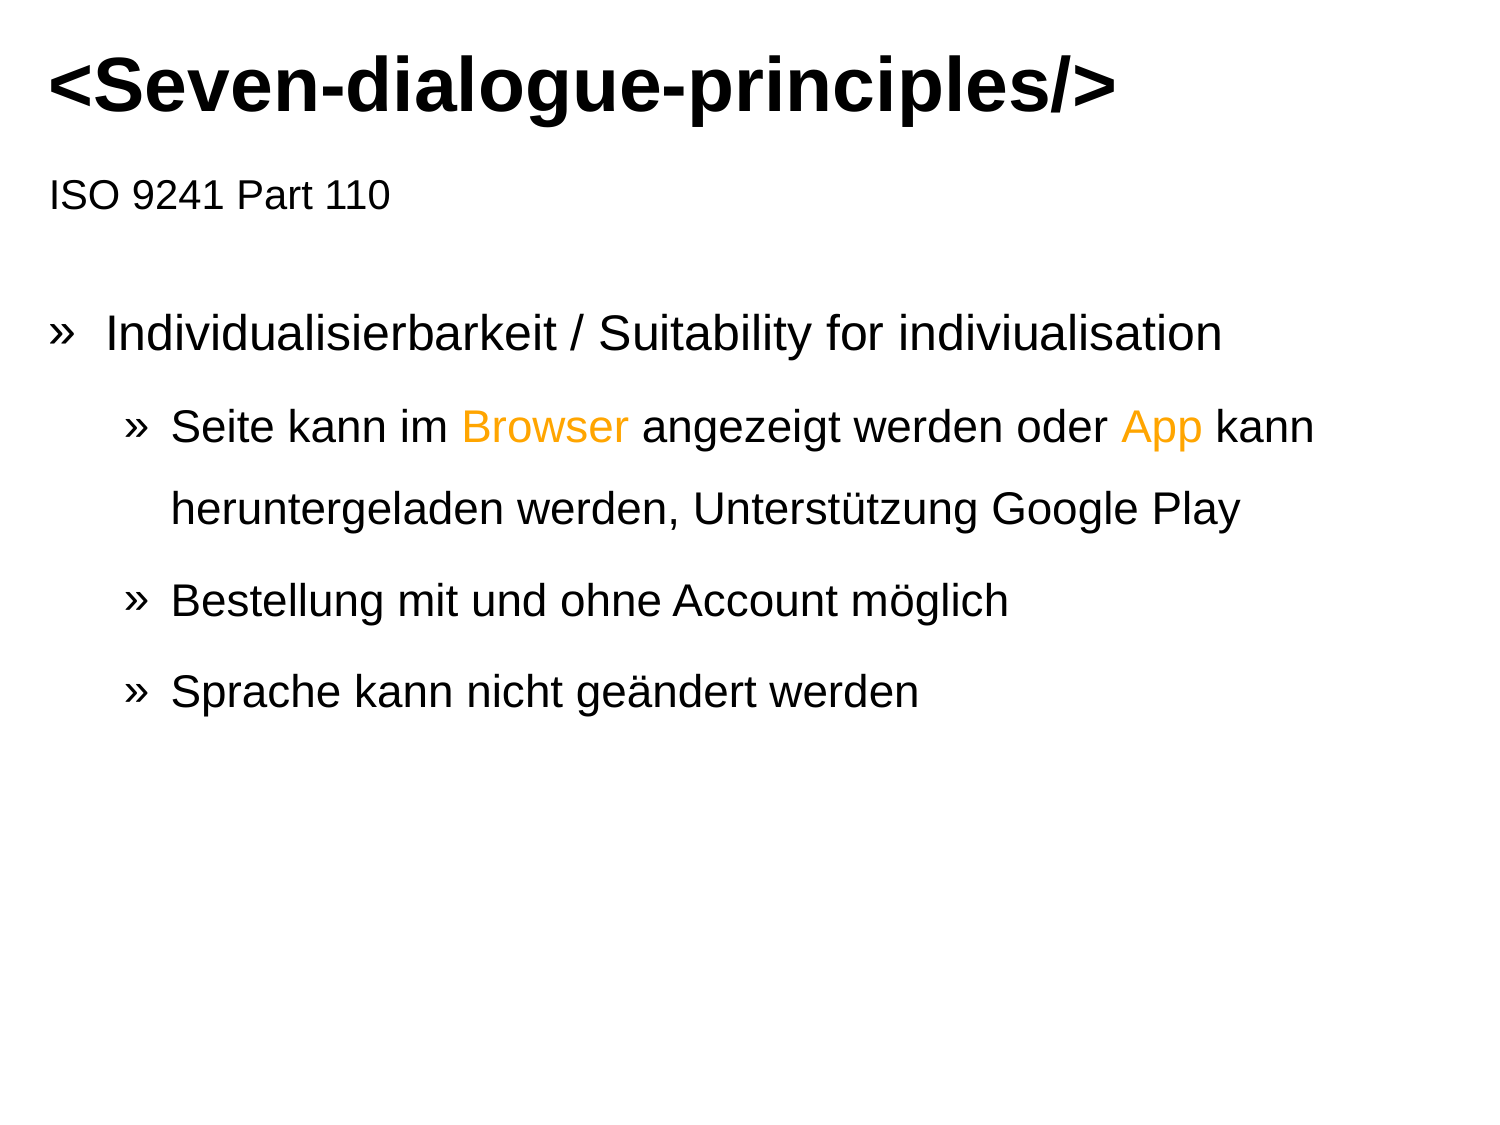

# <Seven-dialogue-principles/>
ISO 9241 Part 110
Individualisierbarkeit / Suitability for indiviualisation
Seite kann im Browser angezeigt werden oder App kann heruntergeladen werden, Unterstützung Google Play
Bestellung mit und ohne Account möglich
Sprache kann nicht geändert werden